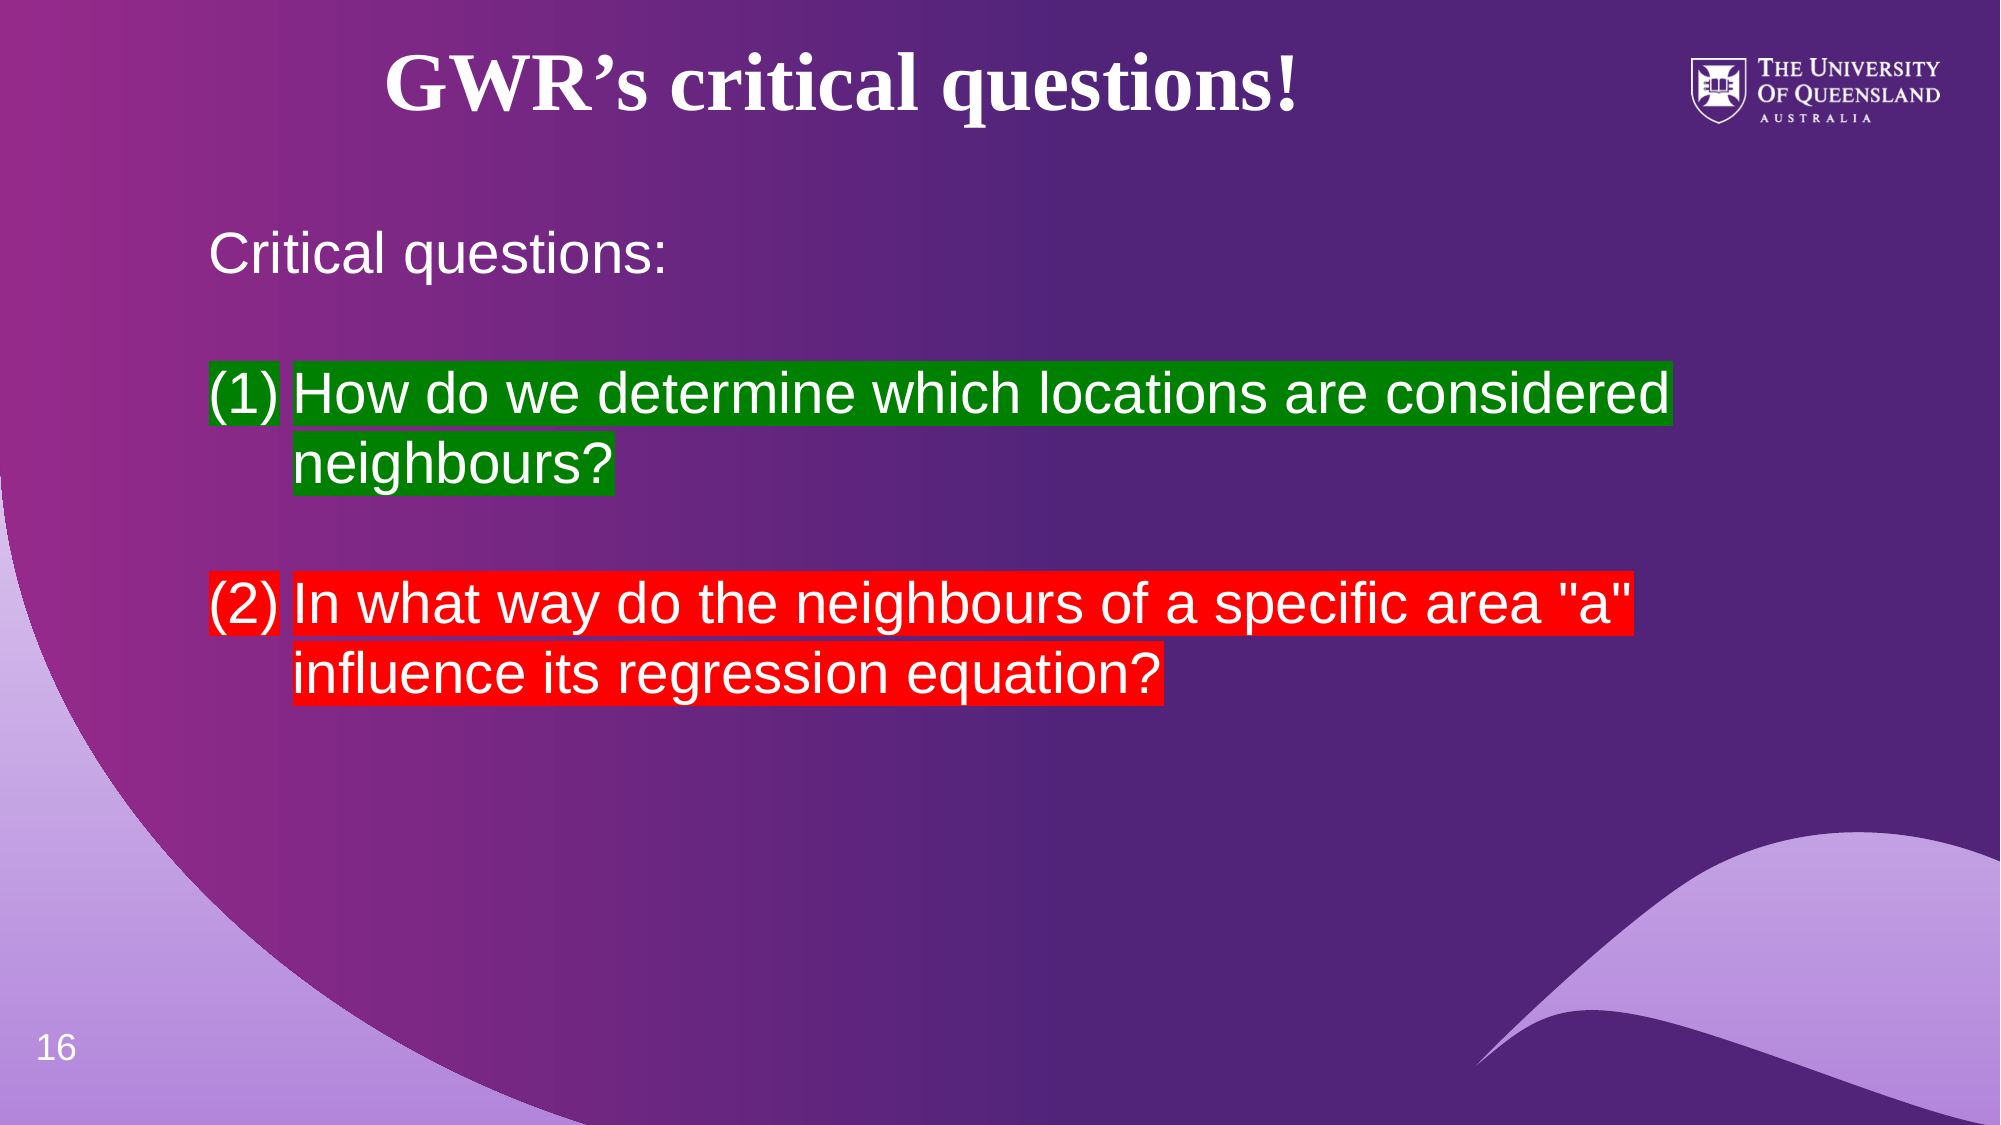

GWR’s critical questions!

Critical questions:

How do we determine which locations are considered neighbours?

In what way do the neighbours of a specific area "a" influence its regression equation?

16